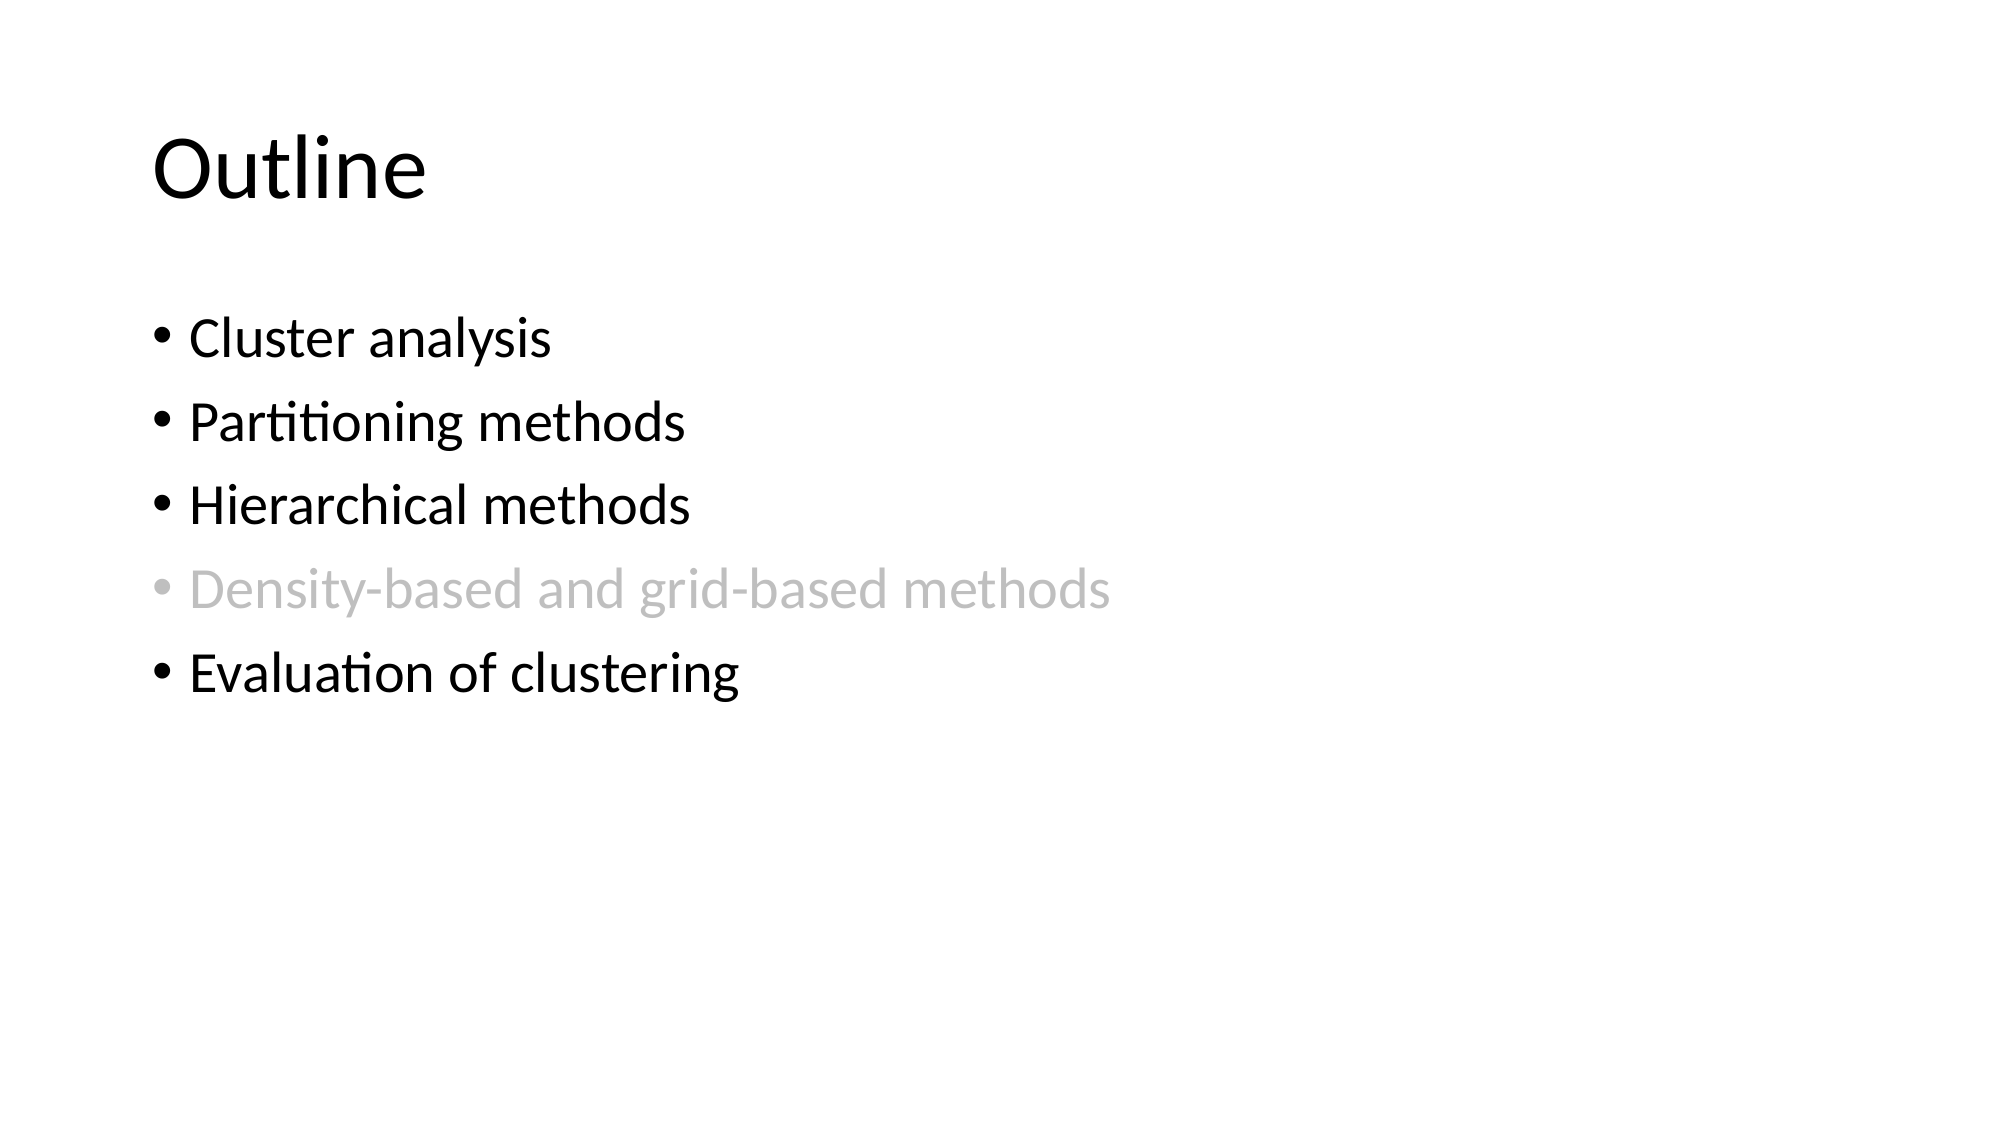

# Outline
Cluster analysis
Partitioning methods
Hierarchical methods
Density-based and grid-based methods
Evaluation of clustering